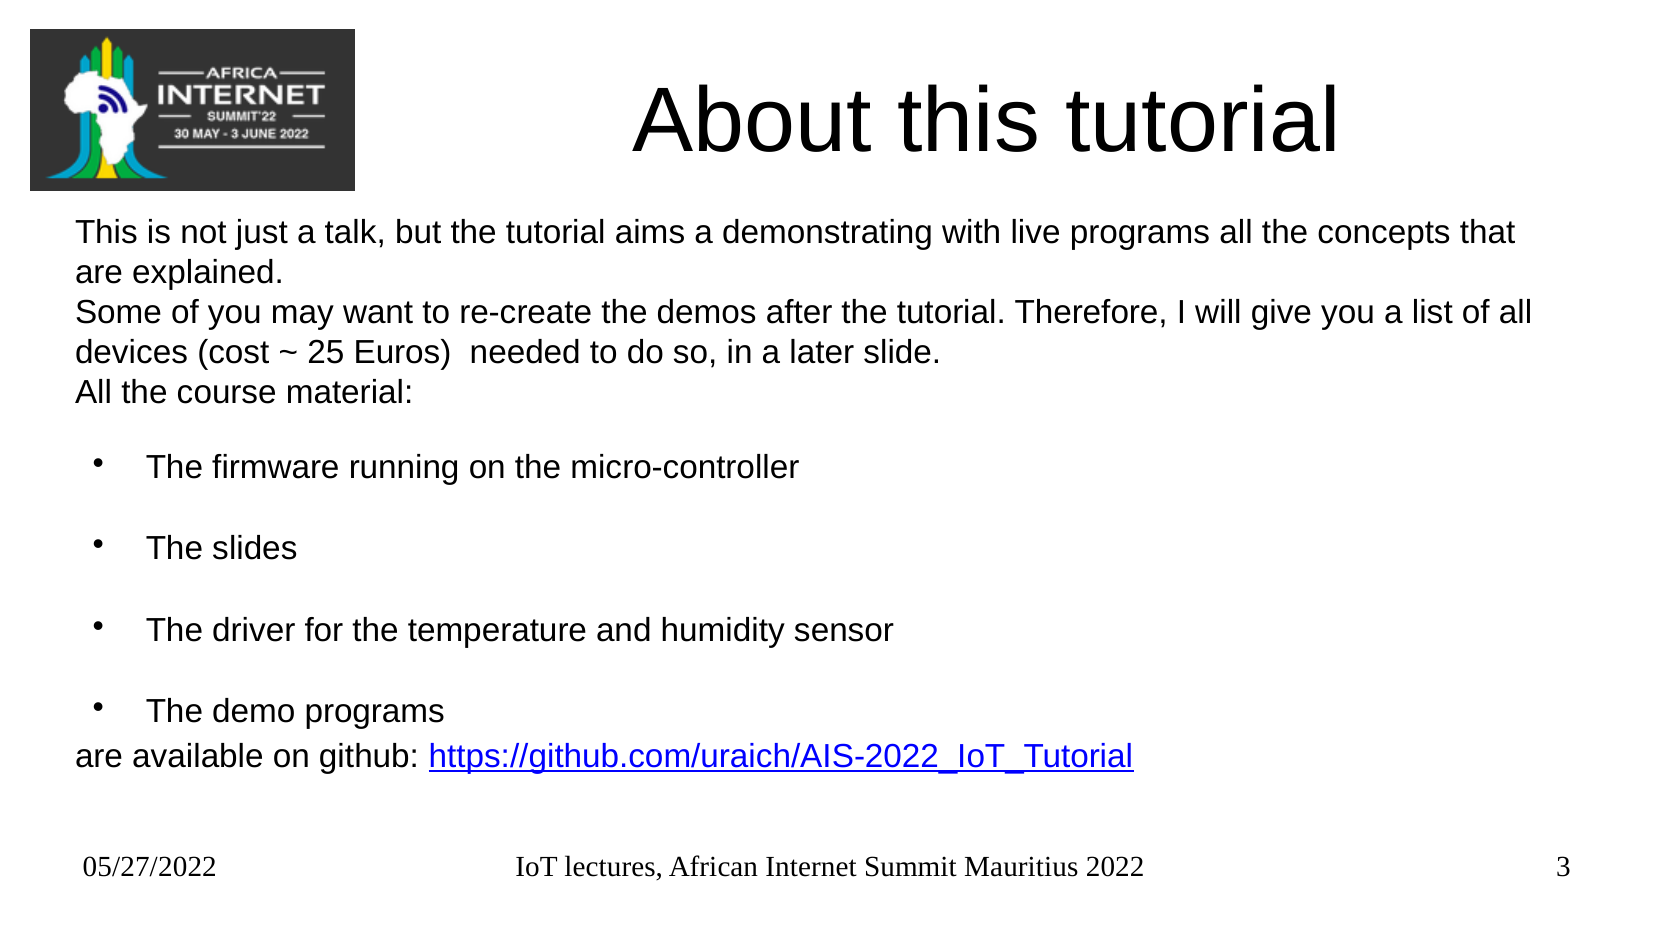

# About this tutorial
This is not just a talk, but the tutorial aims a demonstrating with live programs all the concepts that are explained.
Some of you may want to re-create the demos after the tutorial. Therefore, I will give you a list of all devices (cost ~ 25 Euros)  needed to do so, in a later slide.
All the course material:
The firmware running on the micro-controller
The slides
The driver for the temperature and humidity sensor
The demo programs
are available on github: https://github.com/uraich/AIS-2022_IoT_Tutorial
05/27/2022
IoT lectures, African Internet Summit Mauritius 2022
3